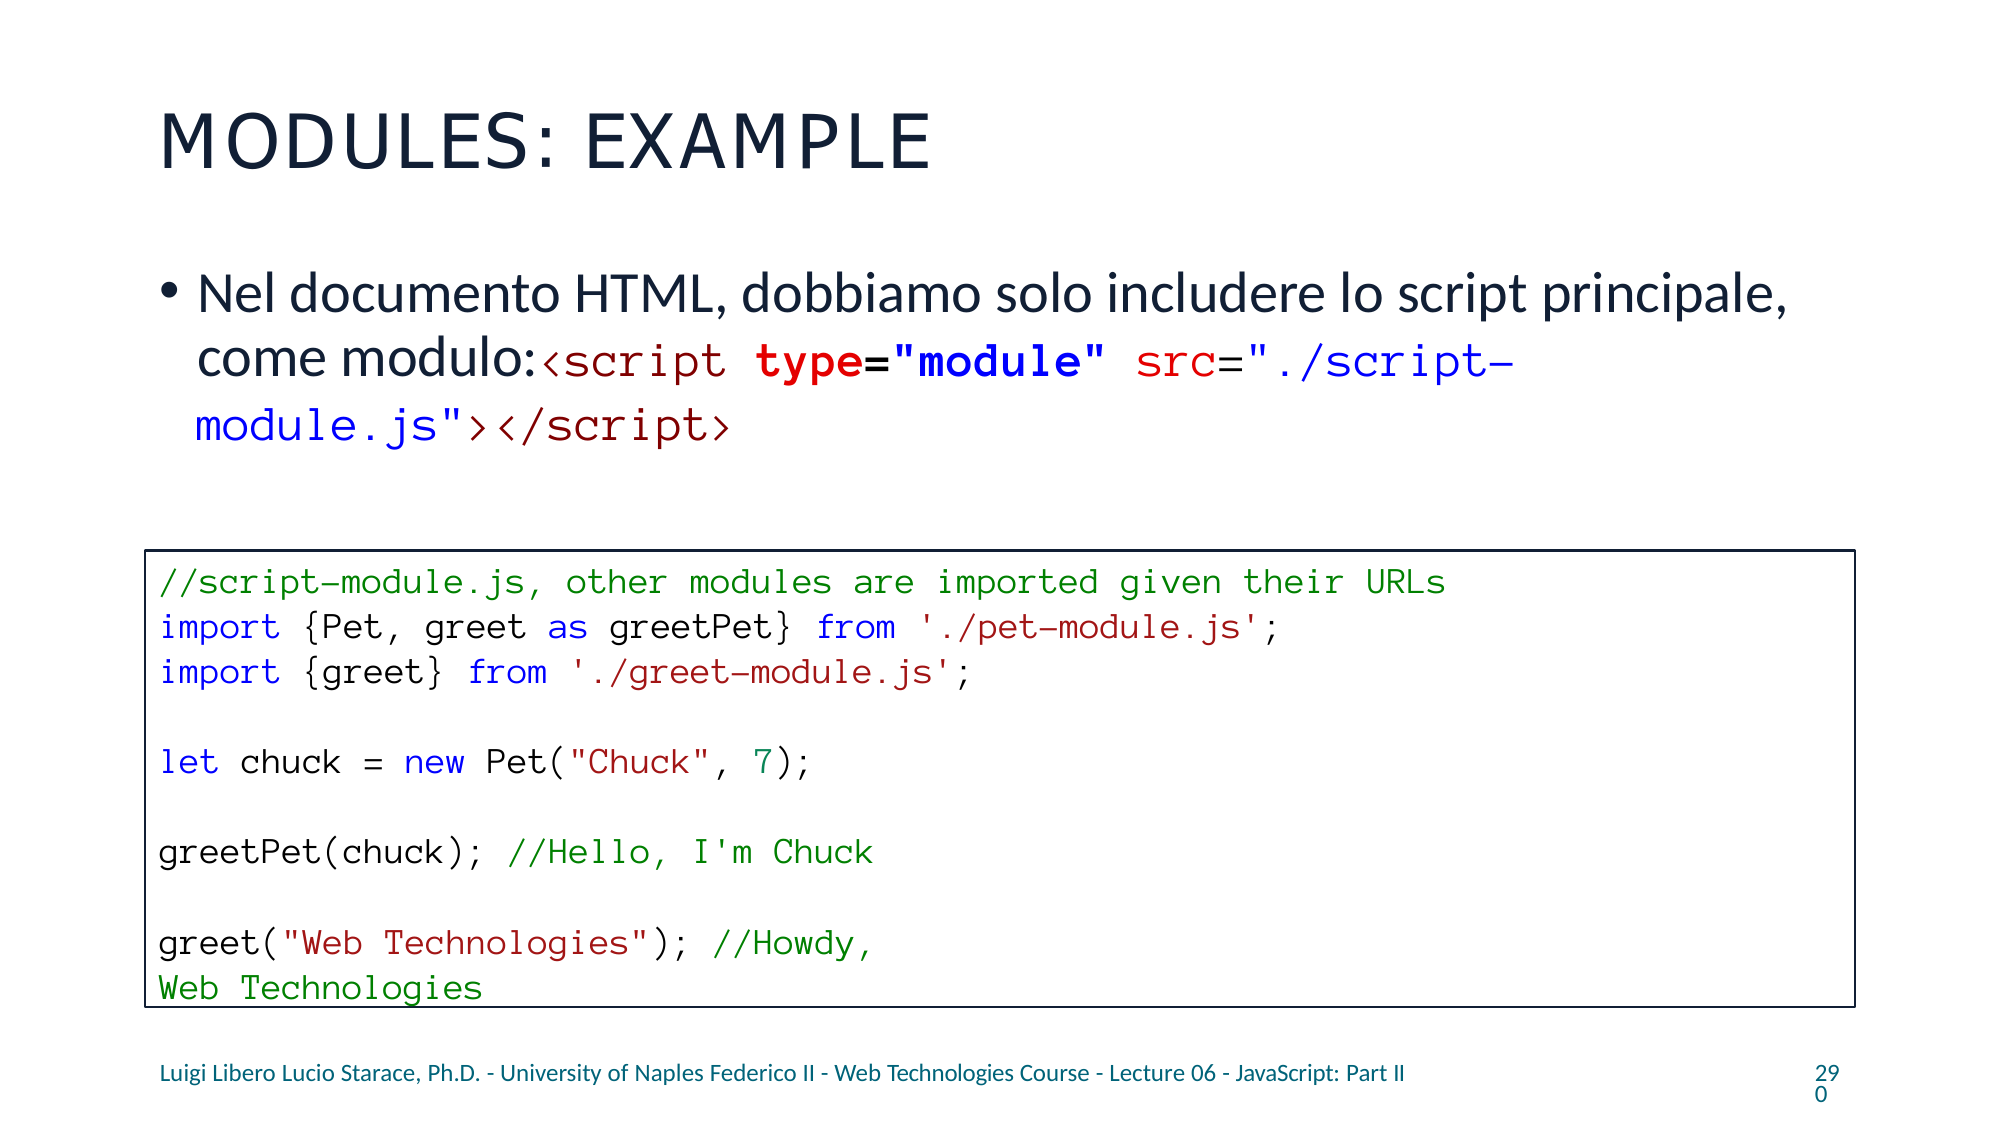

# MODULES: EXAMPLE
Nel documento HTML, dobbiamo solo includere lo script principale, come modulo:<script type="module" src="./script-module.js"></script>
//script-module.js, other modules are imported given their URLs import {Pet, greet as greetPet} from './pet-module.js';
import {greet} from './greet-module.js';
let chuck = new Pet("Chuck", 7); greetPet(chuck); //Hello, I'm Chuck

greet("Web Technologies"); //Howdy, Web Technologies
Luigi Libero Lucio Starace, Ph.D. - University of Naples Federico II - Web Technologies Course - Lecture 06 - JavaScript: Part II
290